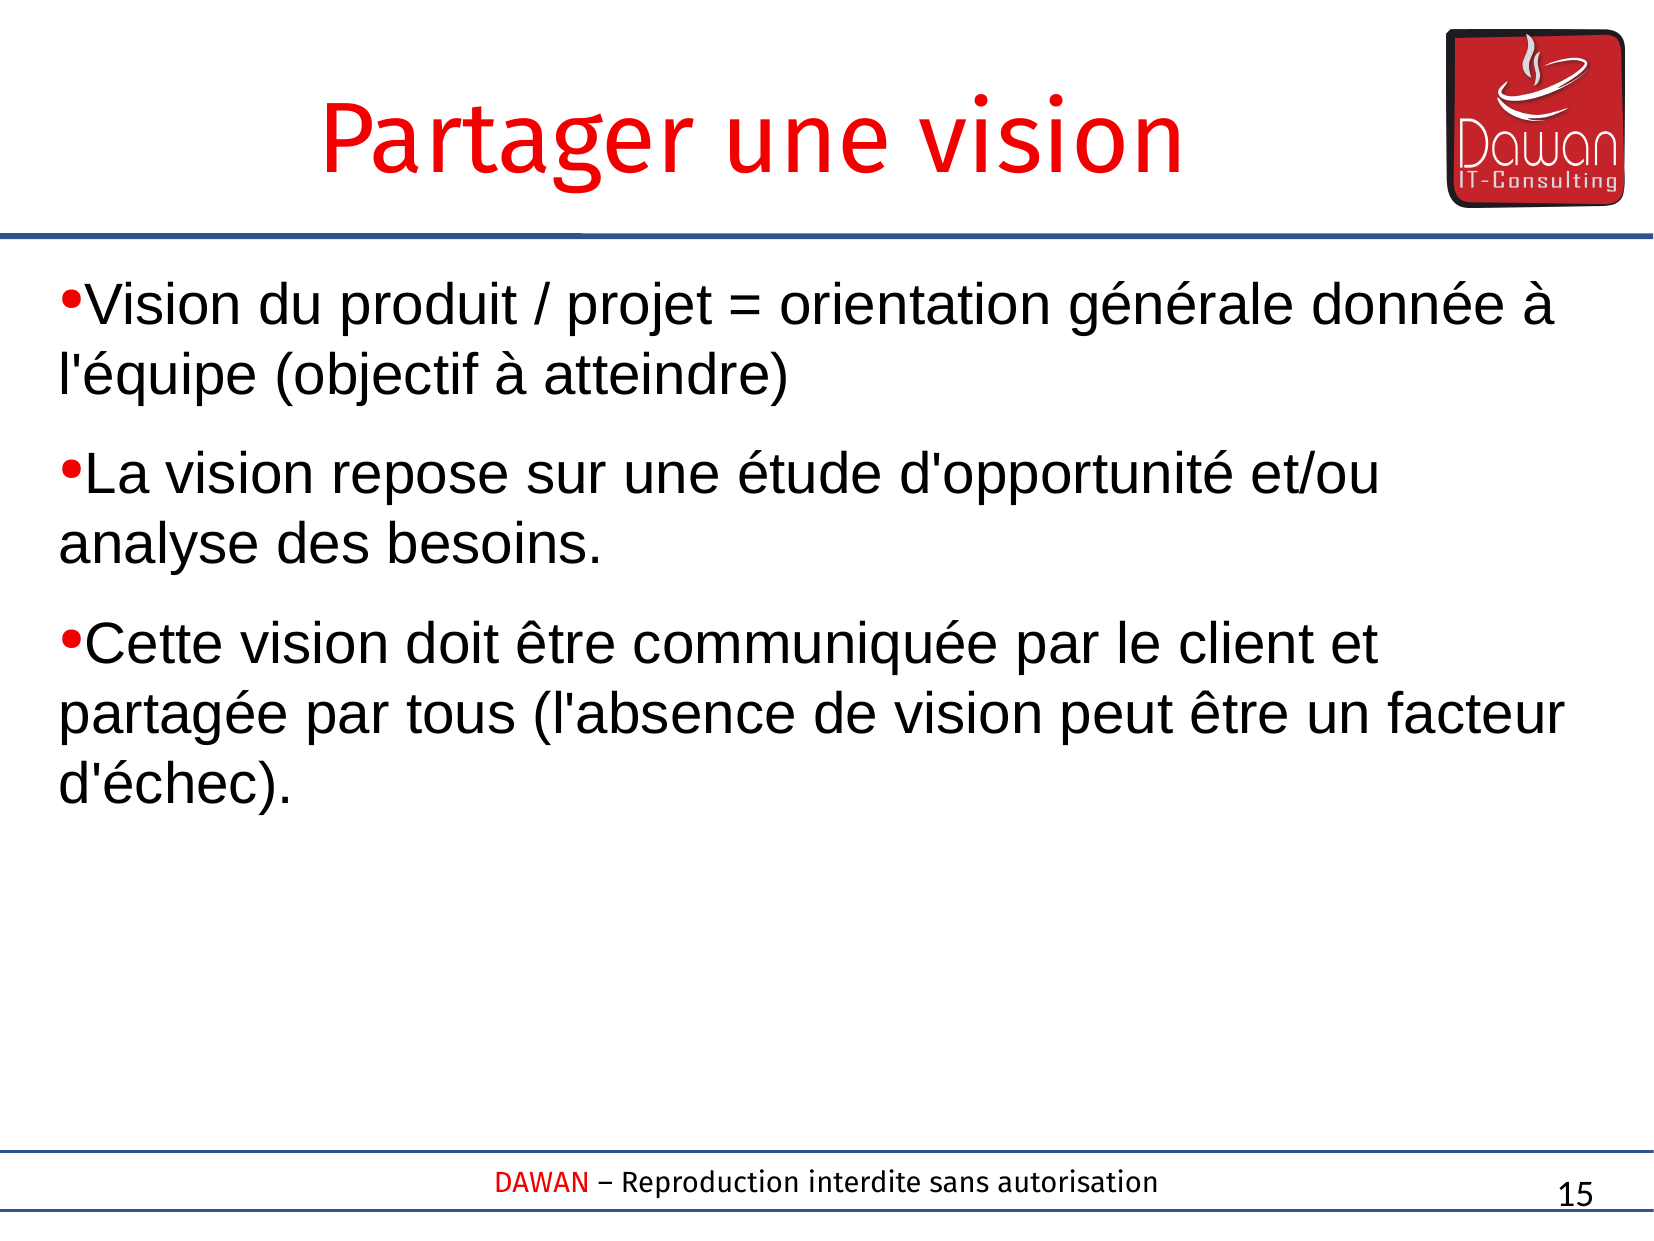

Partager une vision
Vision du produit / projet = orientation générale donnée à l'équipe (objectif à atteindre)
La vision repose sur une étude d'opportunité et/ou  analyse des besoins.
Cette vision doit être communiquée par le client et partagée par tous (l'absence de vision peut être un facteur d'échec).

15